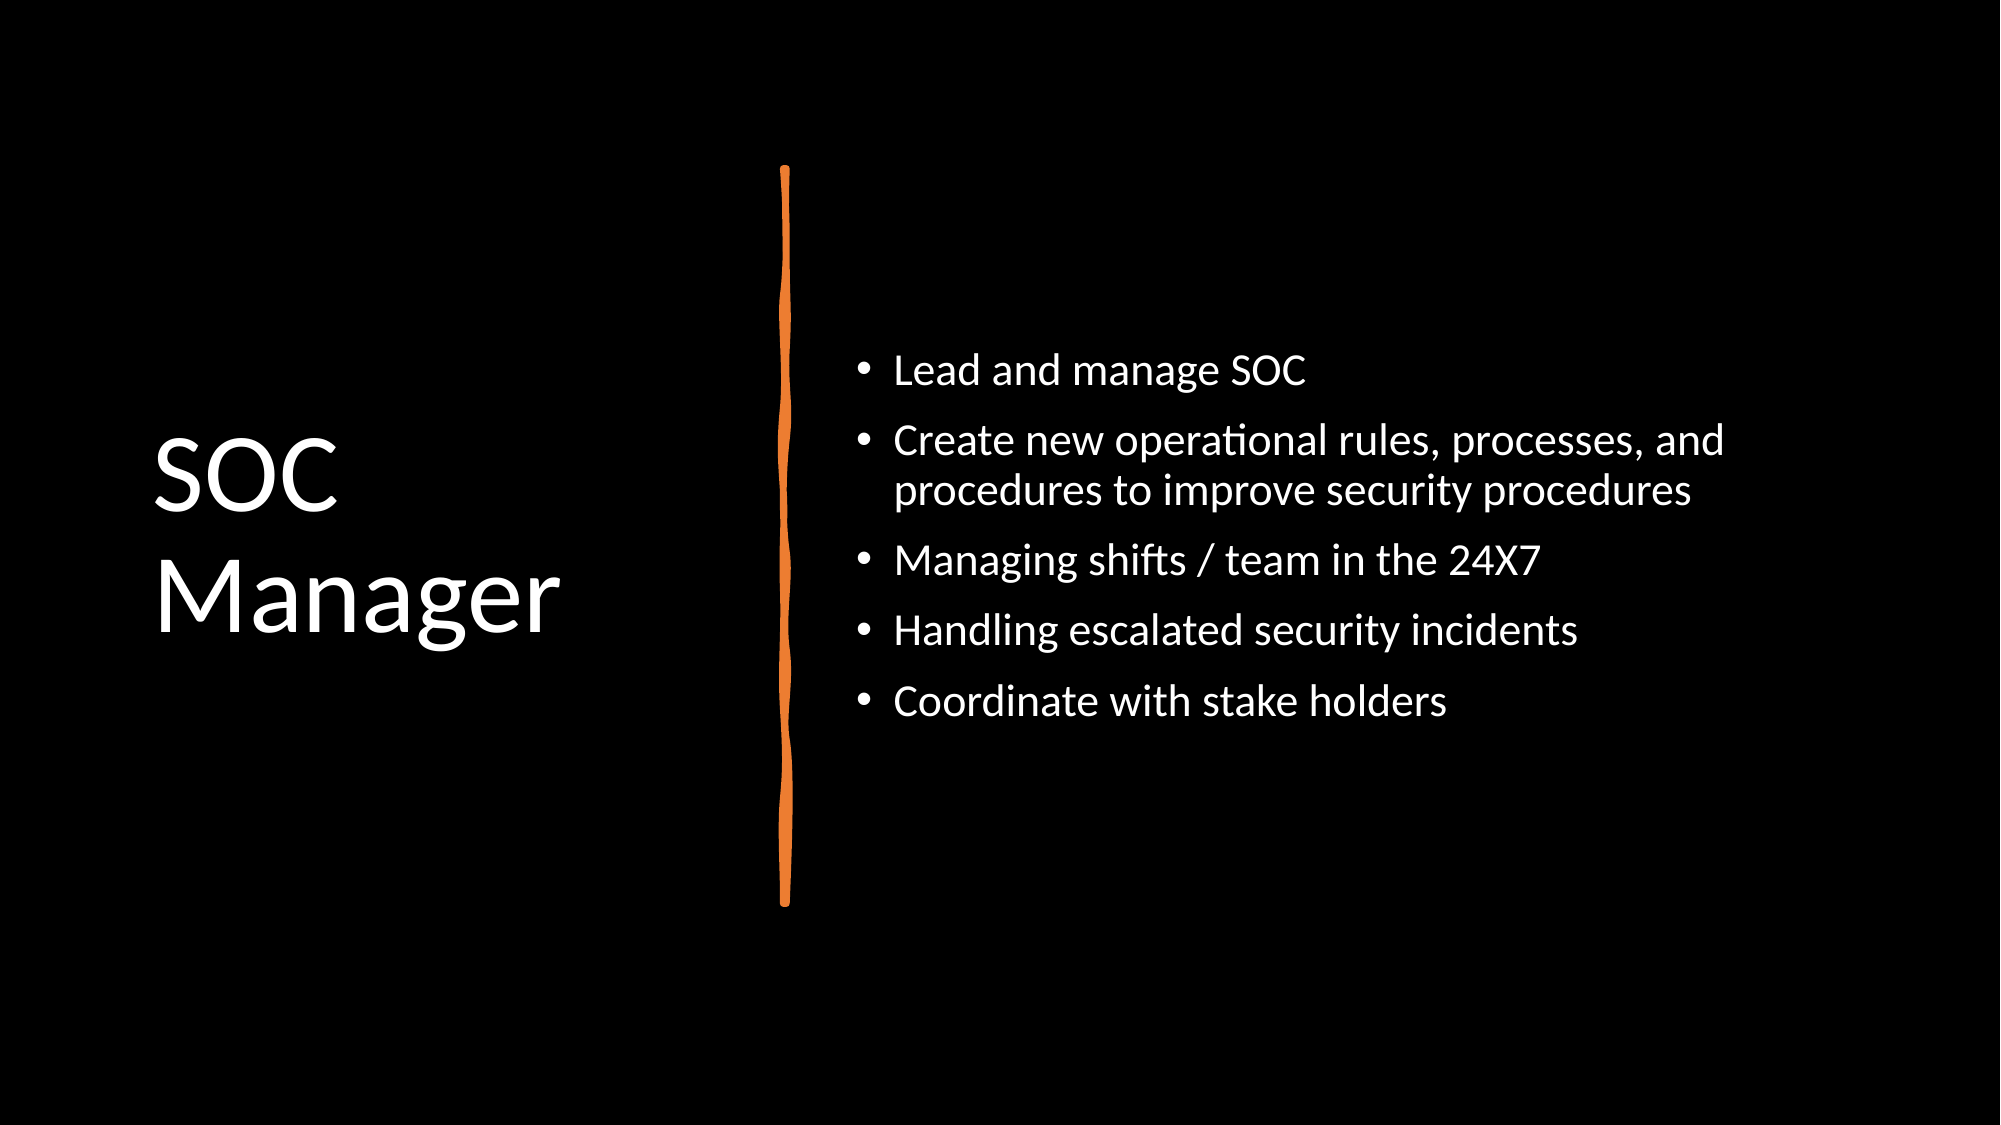

# SOC Manager
Lead and manage SOC
Create new operational rules, processes, and procedures to improve security procedures
Managing shifts / team in the 24X7
Handling escalated security incidents
Coordinate with stake holders